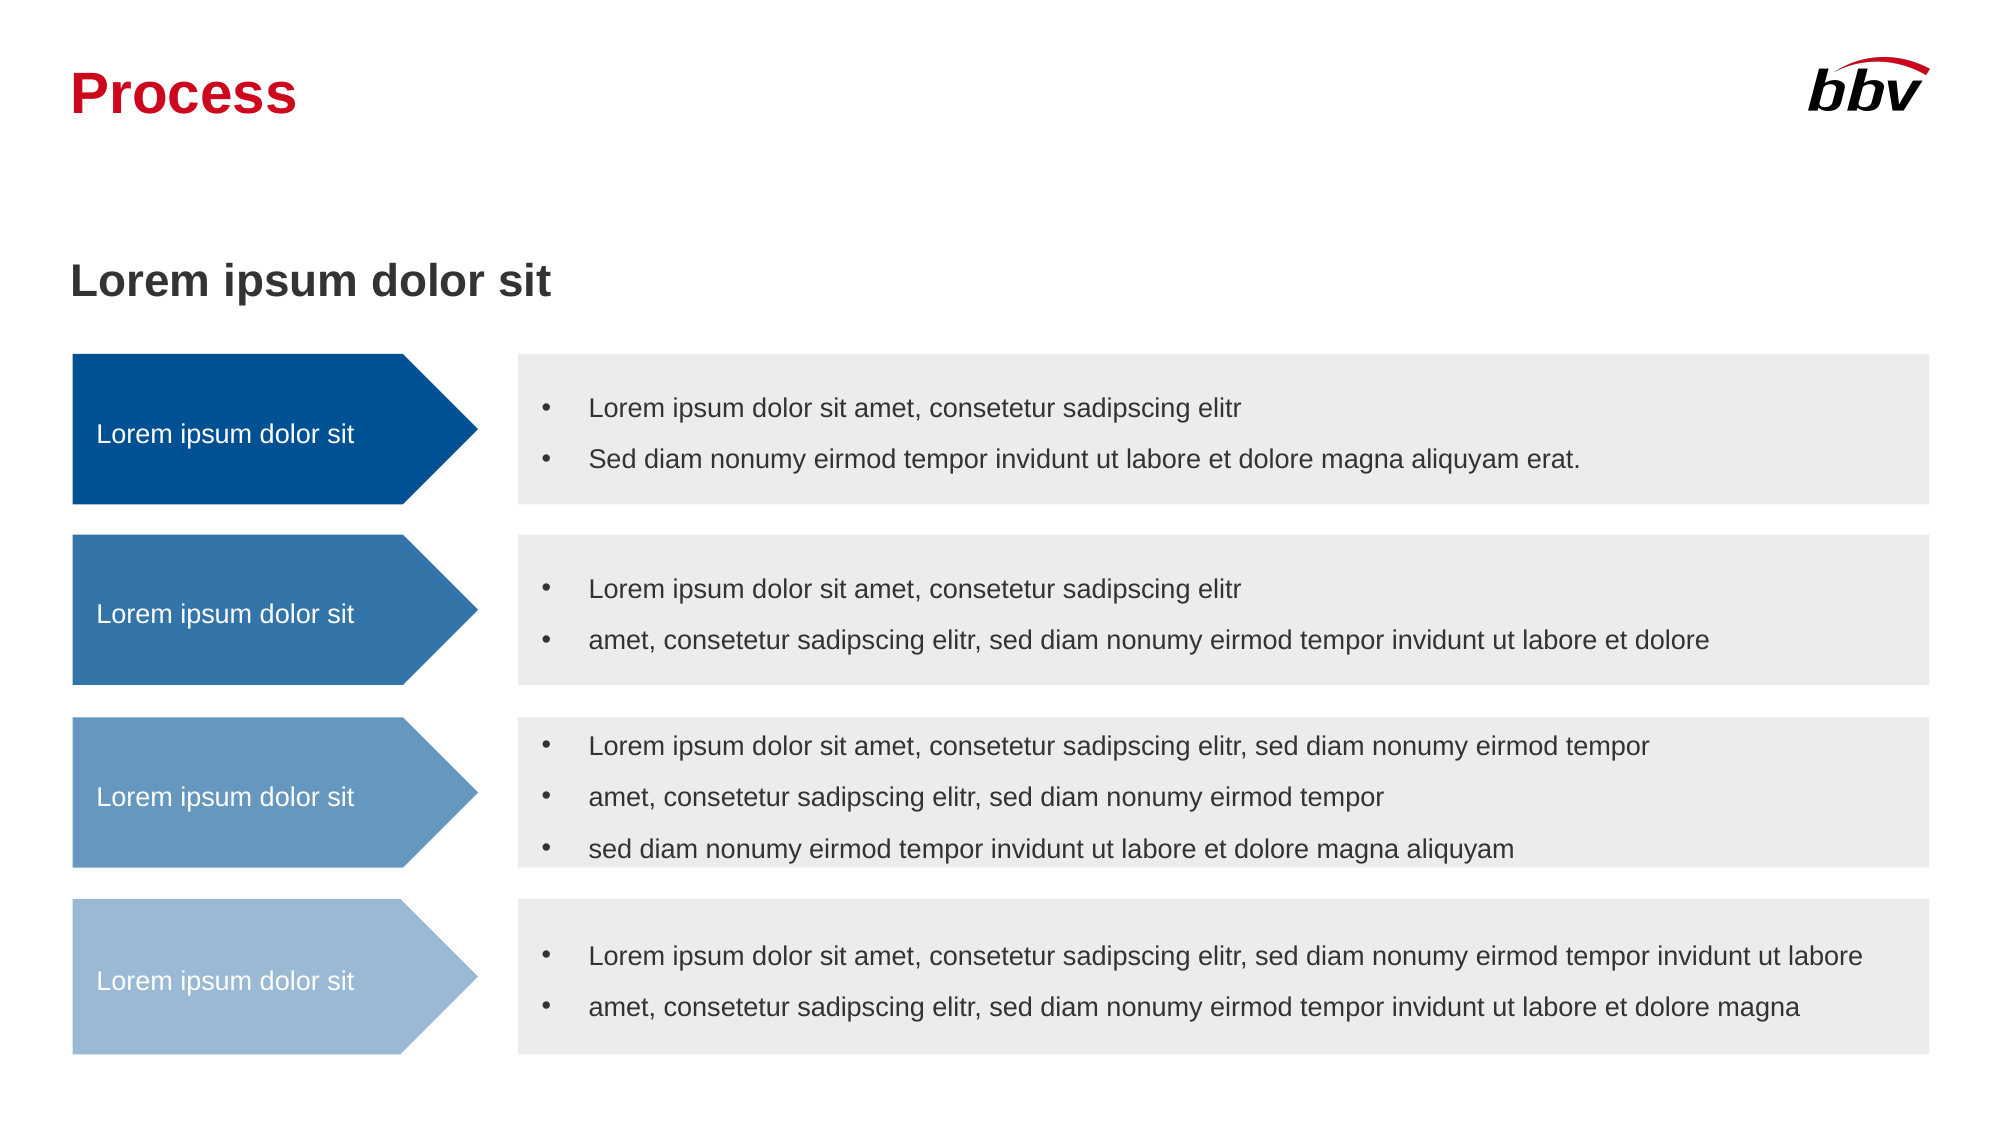

# Process
Lorem ipsum dolor sit
Lorem ipsum dolor sit
Lorem ipsum dolor sit amet, consetetur sadipscing elitr
Sed diam nonumy eirmod tempor invidunt ut labore et dolore magna aliquyam erat.
Lorem ipsum dolor sit
Lorem ipsum dolor sit amet, consetetur sadipscing elitr
amet, consetetur sadipscing elitr, sed diam nonumy eirmod tempor invidunt ut labore et dolore
Lorem ipsum dolor sit
Lorem ipsum dolor sit amet, consetetur sadipscing elitr, sed diam nonumy eirmod tempor
amet, consetetur sadipscing elitr, sed diam nonumy eirmod tempor
sed diam nonumy eirmod tempor invidunt ut labore et dolore magna aliquyam
Lorem ipsum dolor sit
Lorem ipsum dolor sit amet, consetetur sadipscing elitr, sed diam nonumy eirmod tempor invidunt ut labore
amet, consetetur sadipscing elitr, sed diam nonumy eirmod tempor invidunt ut labore et dolore magna